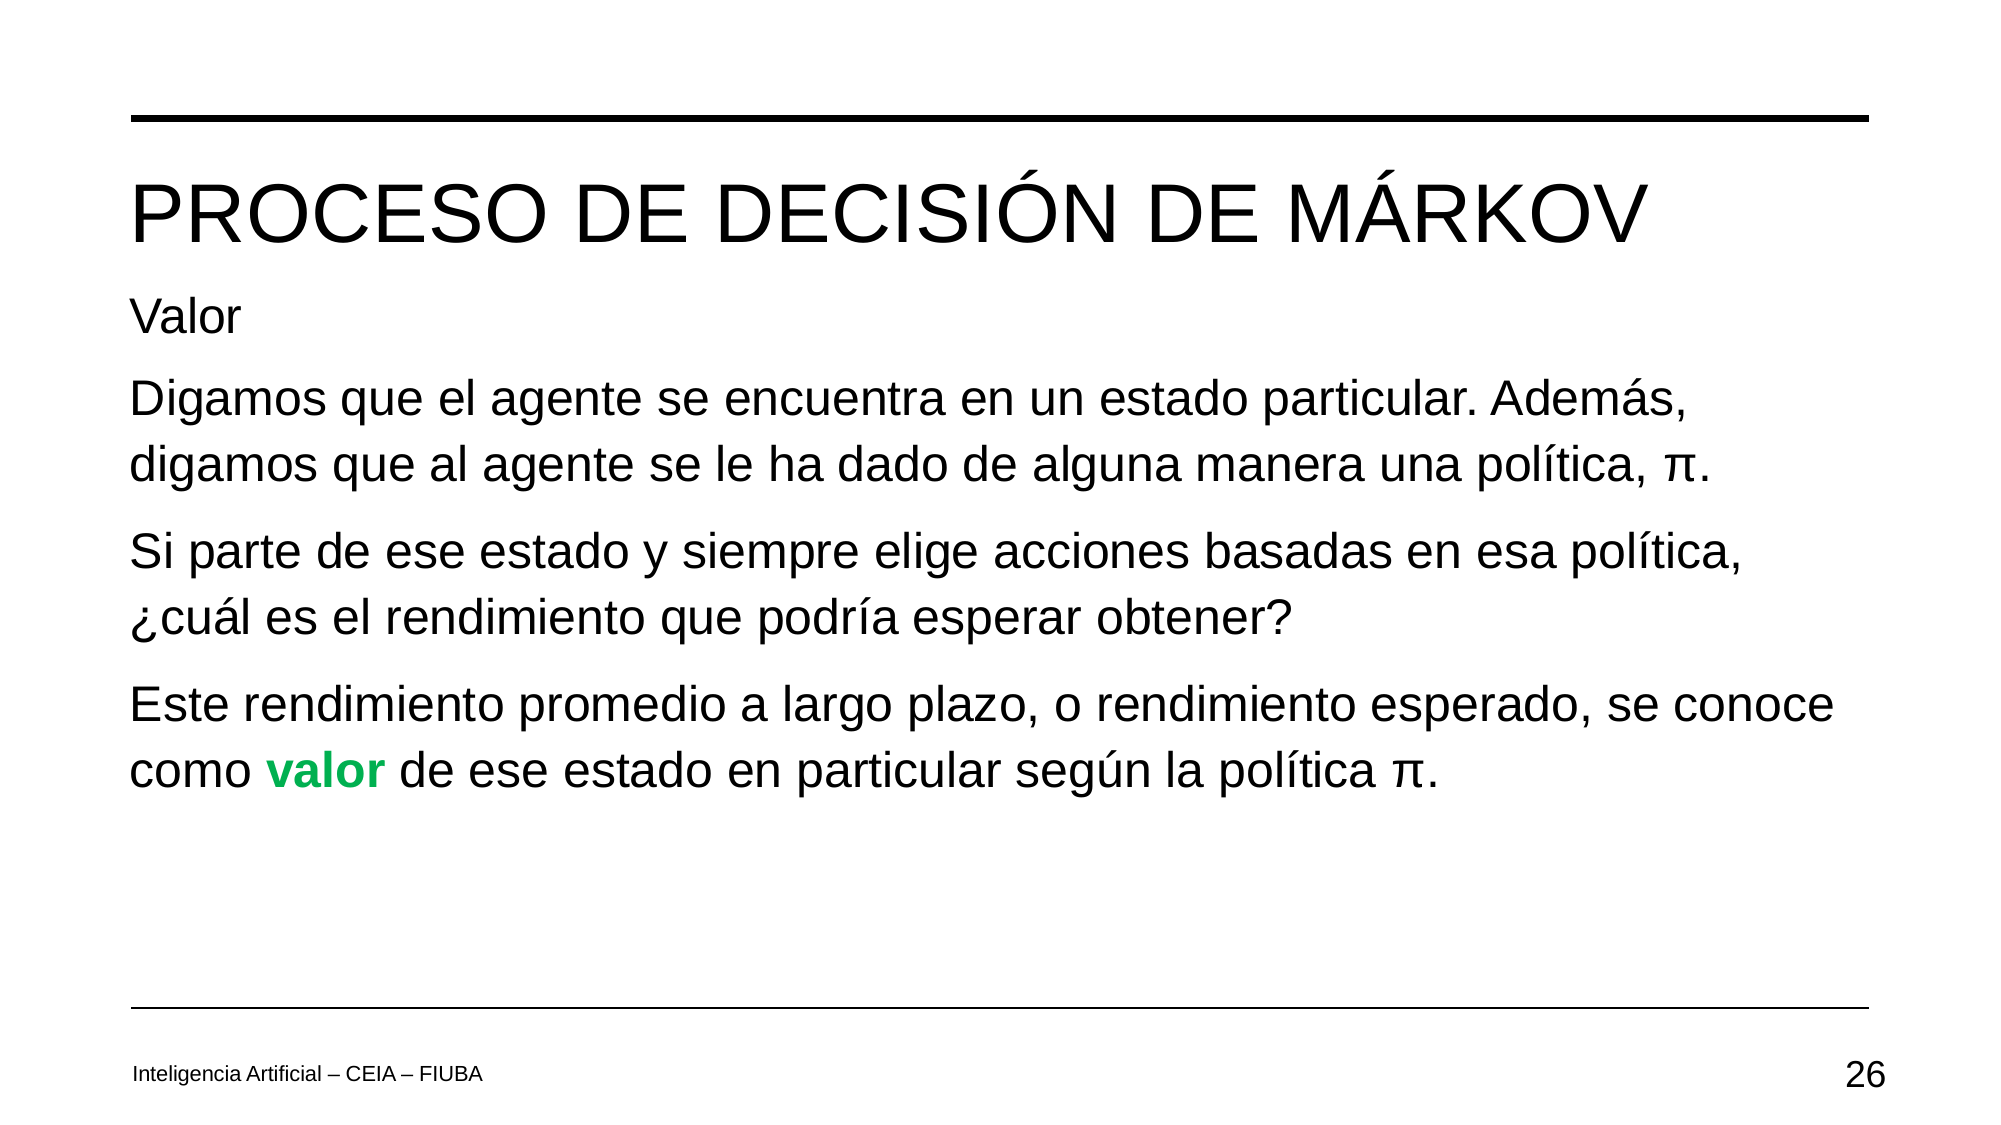

# Proceso de decisión de Márkov
Valor
Digamos que el agente se encuentra en un estado particular. Además, digamos que al agente se le ha dado de alguna manera una política, π.
Si parte de ese estado y siempre elige acciones basadas en esa política, ¿cuál es el rendimiento que podría esperar obtener?
Este rendimiento promedio a largo plazo, o rendimiento esperado, se conoce como valor de ese estado en particular según la política π.
Inteligencia Artificial – CEIA – FIUBA
26
Image by vectorjuice